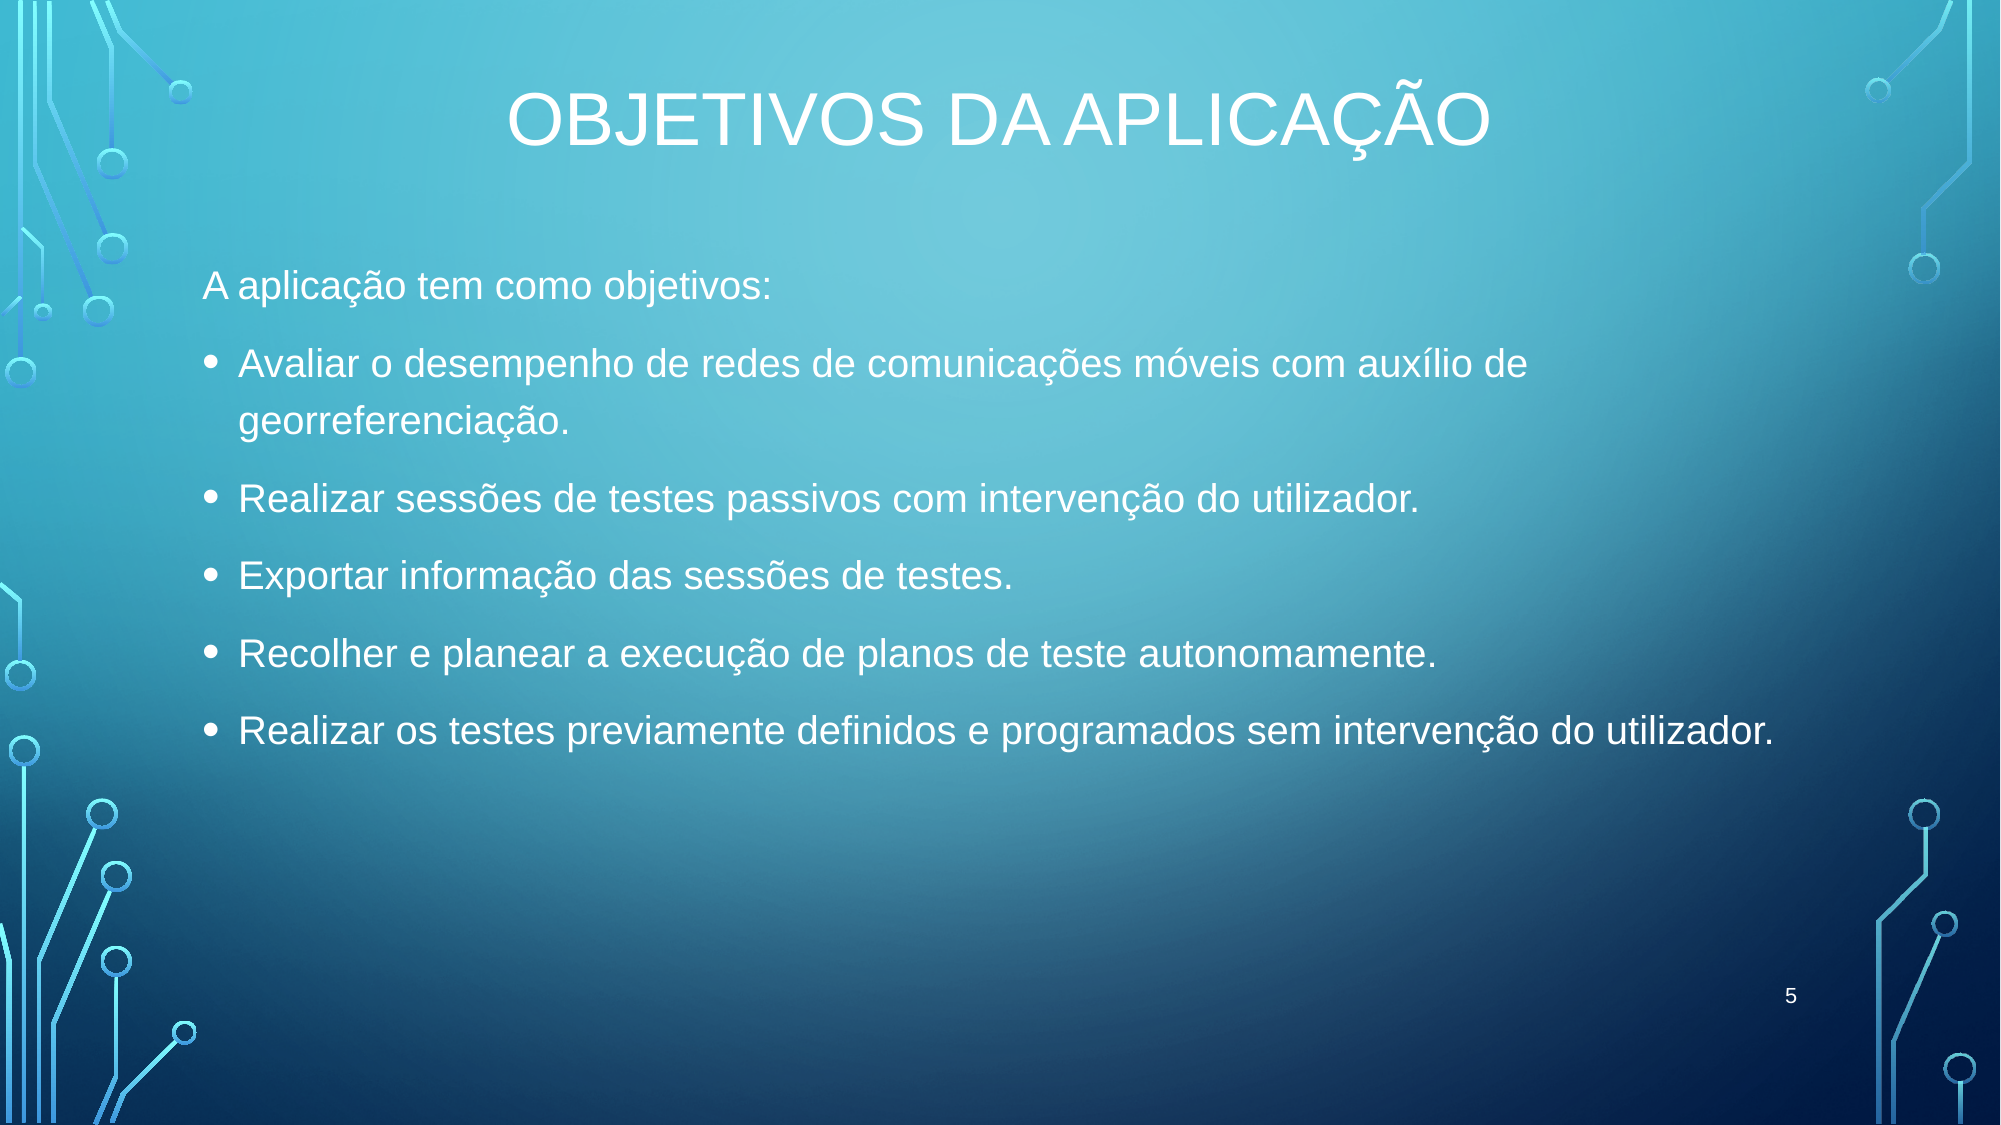

# Objetivos da aplicação
A aplicação tem como objetivos:
Avaliar o desempenho de redes de comunicações móveis com auxílio de georreferenciação.
Realizar sessões de testes passivos com intervenção do utilizador.
Exportar informação das sessões de testes.
Recolher e planear a execução de planos de teste autonomamente.
Realizar os testes previamente definidos e programados sem intervenção do utilizador.
5